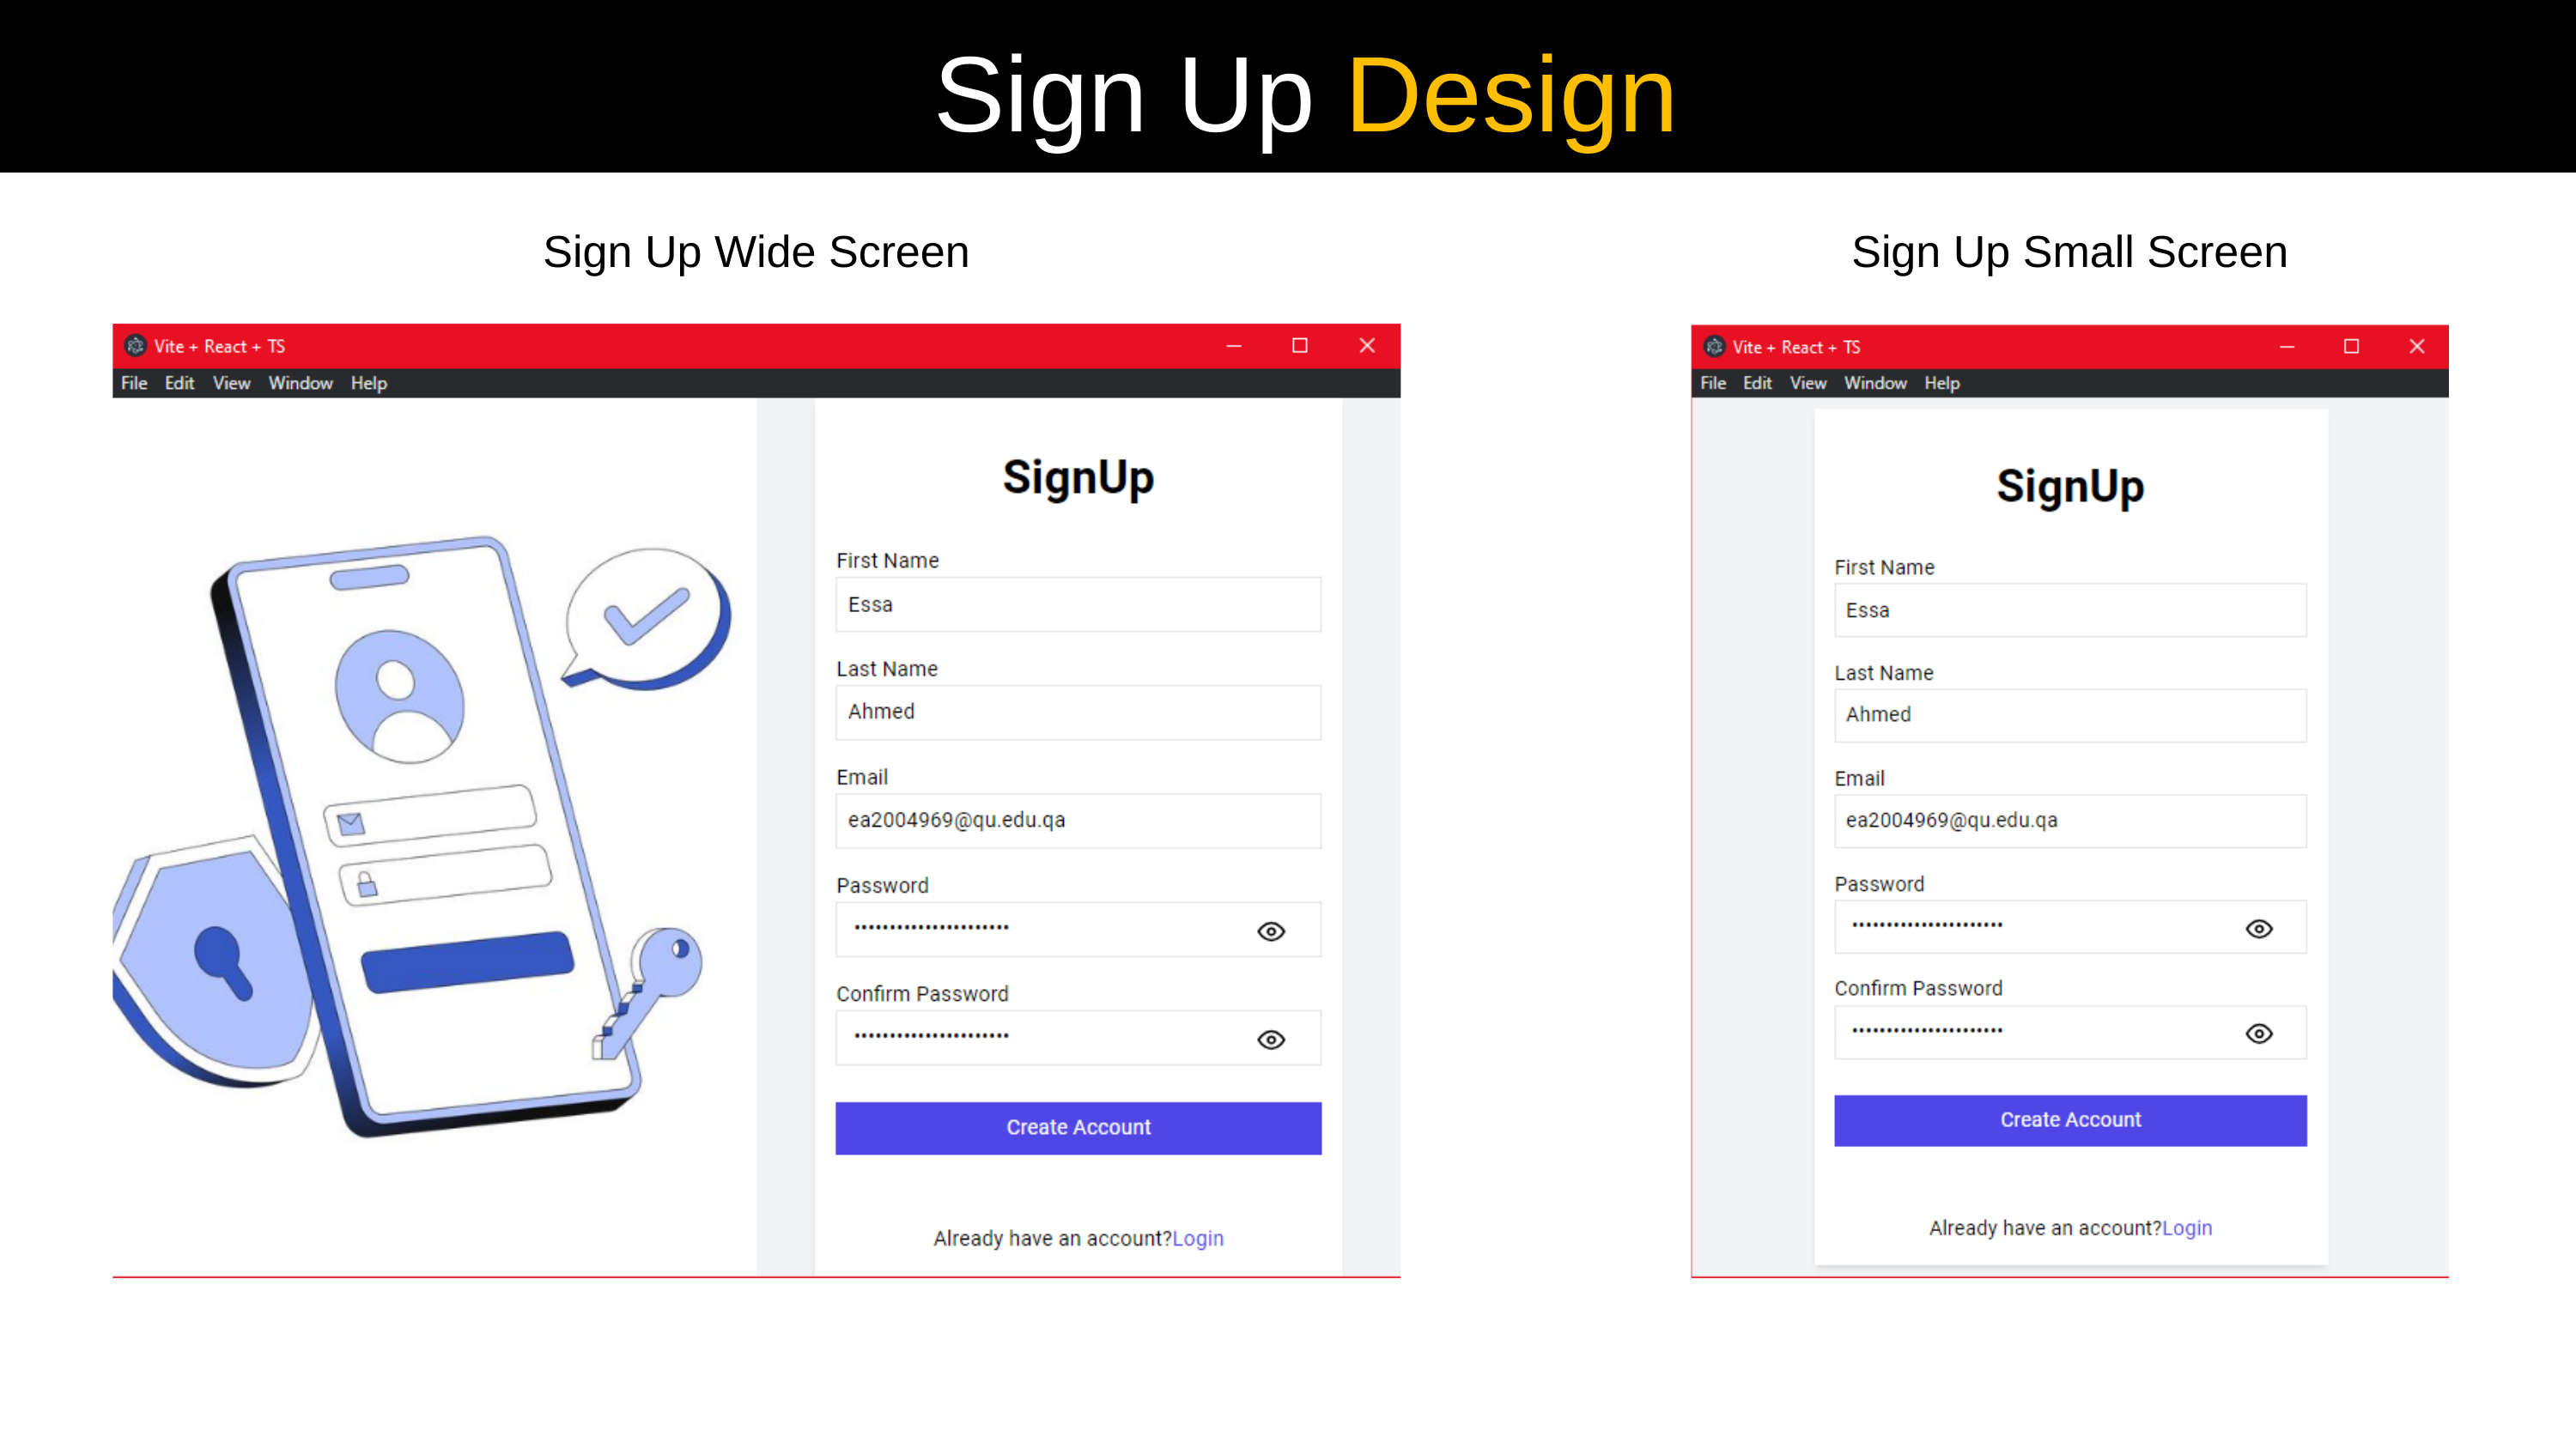

Sign Up Design
Sign Up Wide Screen
Sign Up Small Screen